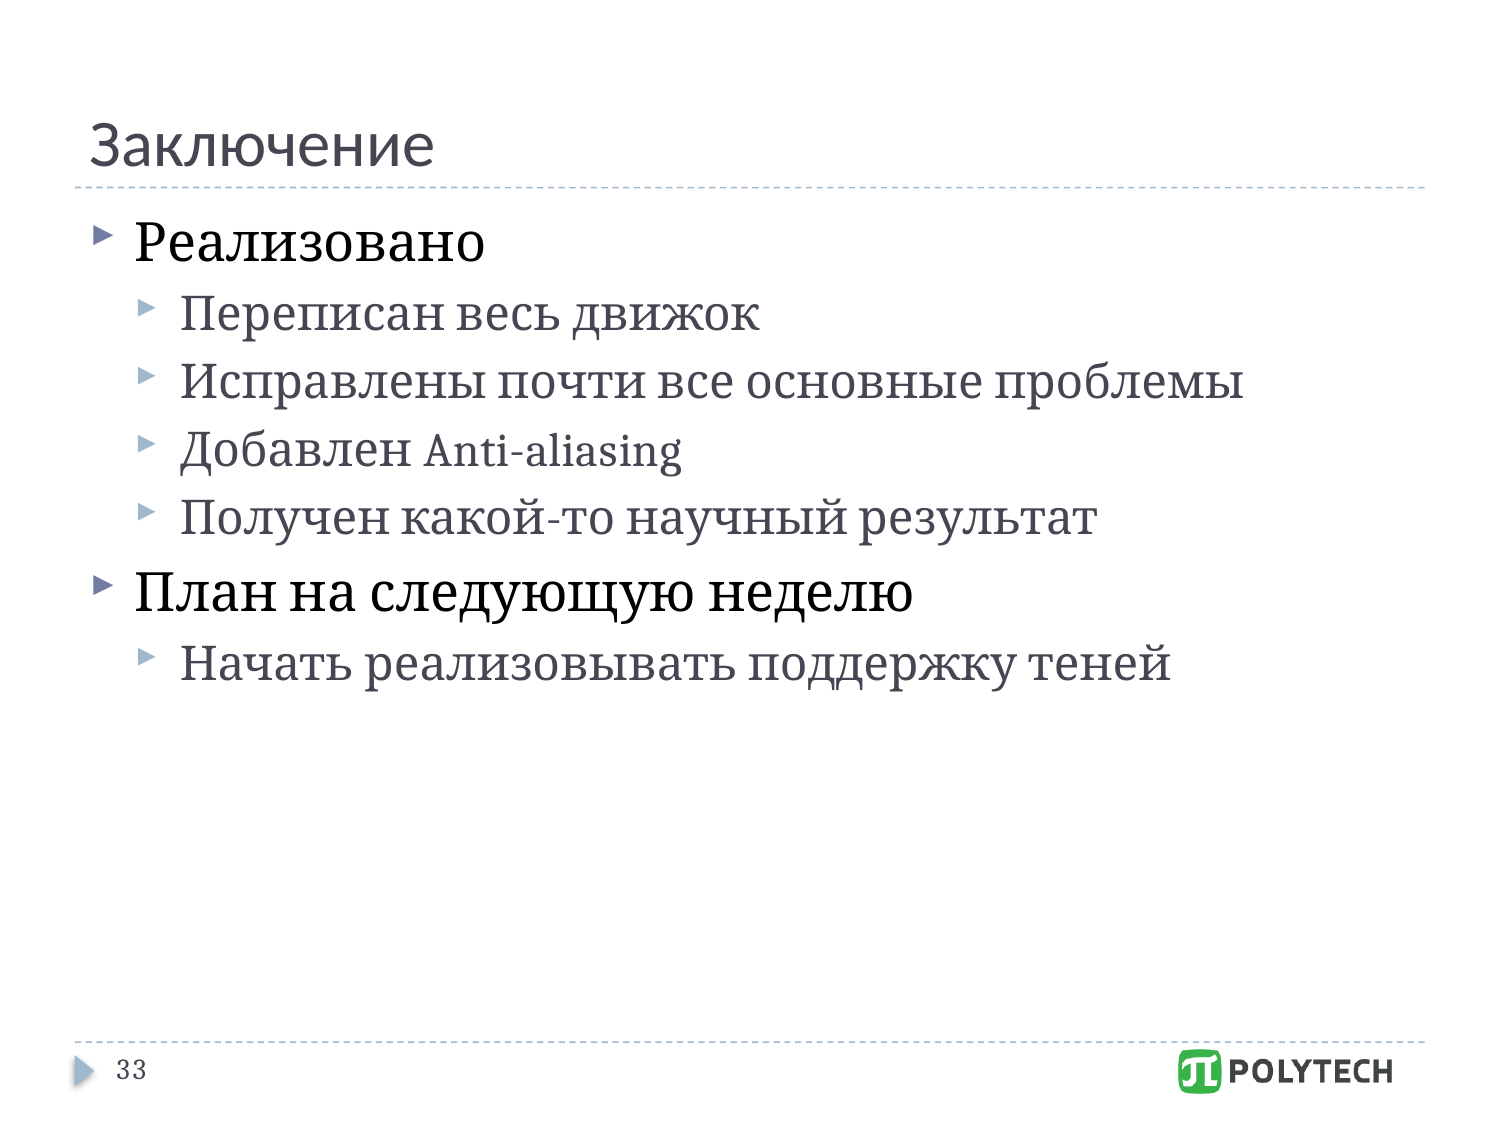

# Заключение
Реализовано
Переписан весь движок
Исправлены почти все основные проблемы
Добавлен Anti-aliasing
Получен какой-то научный результат
План на следующую неделю
Начать реализовывать поддержку теней

33